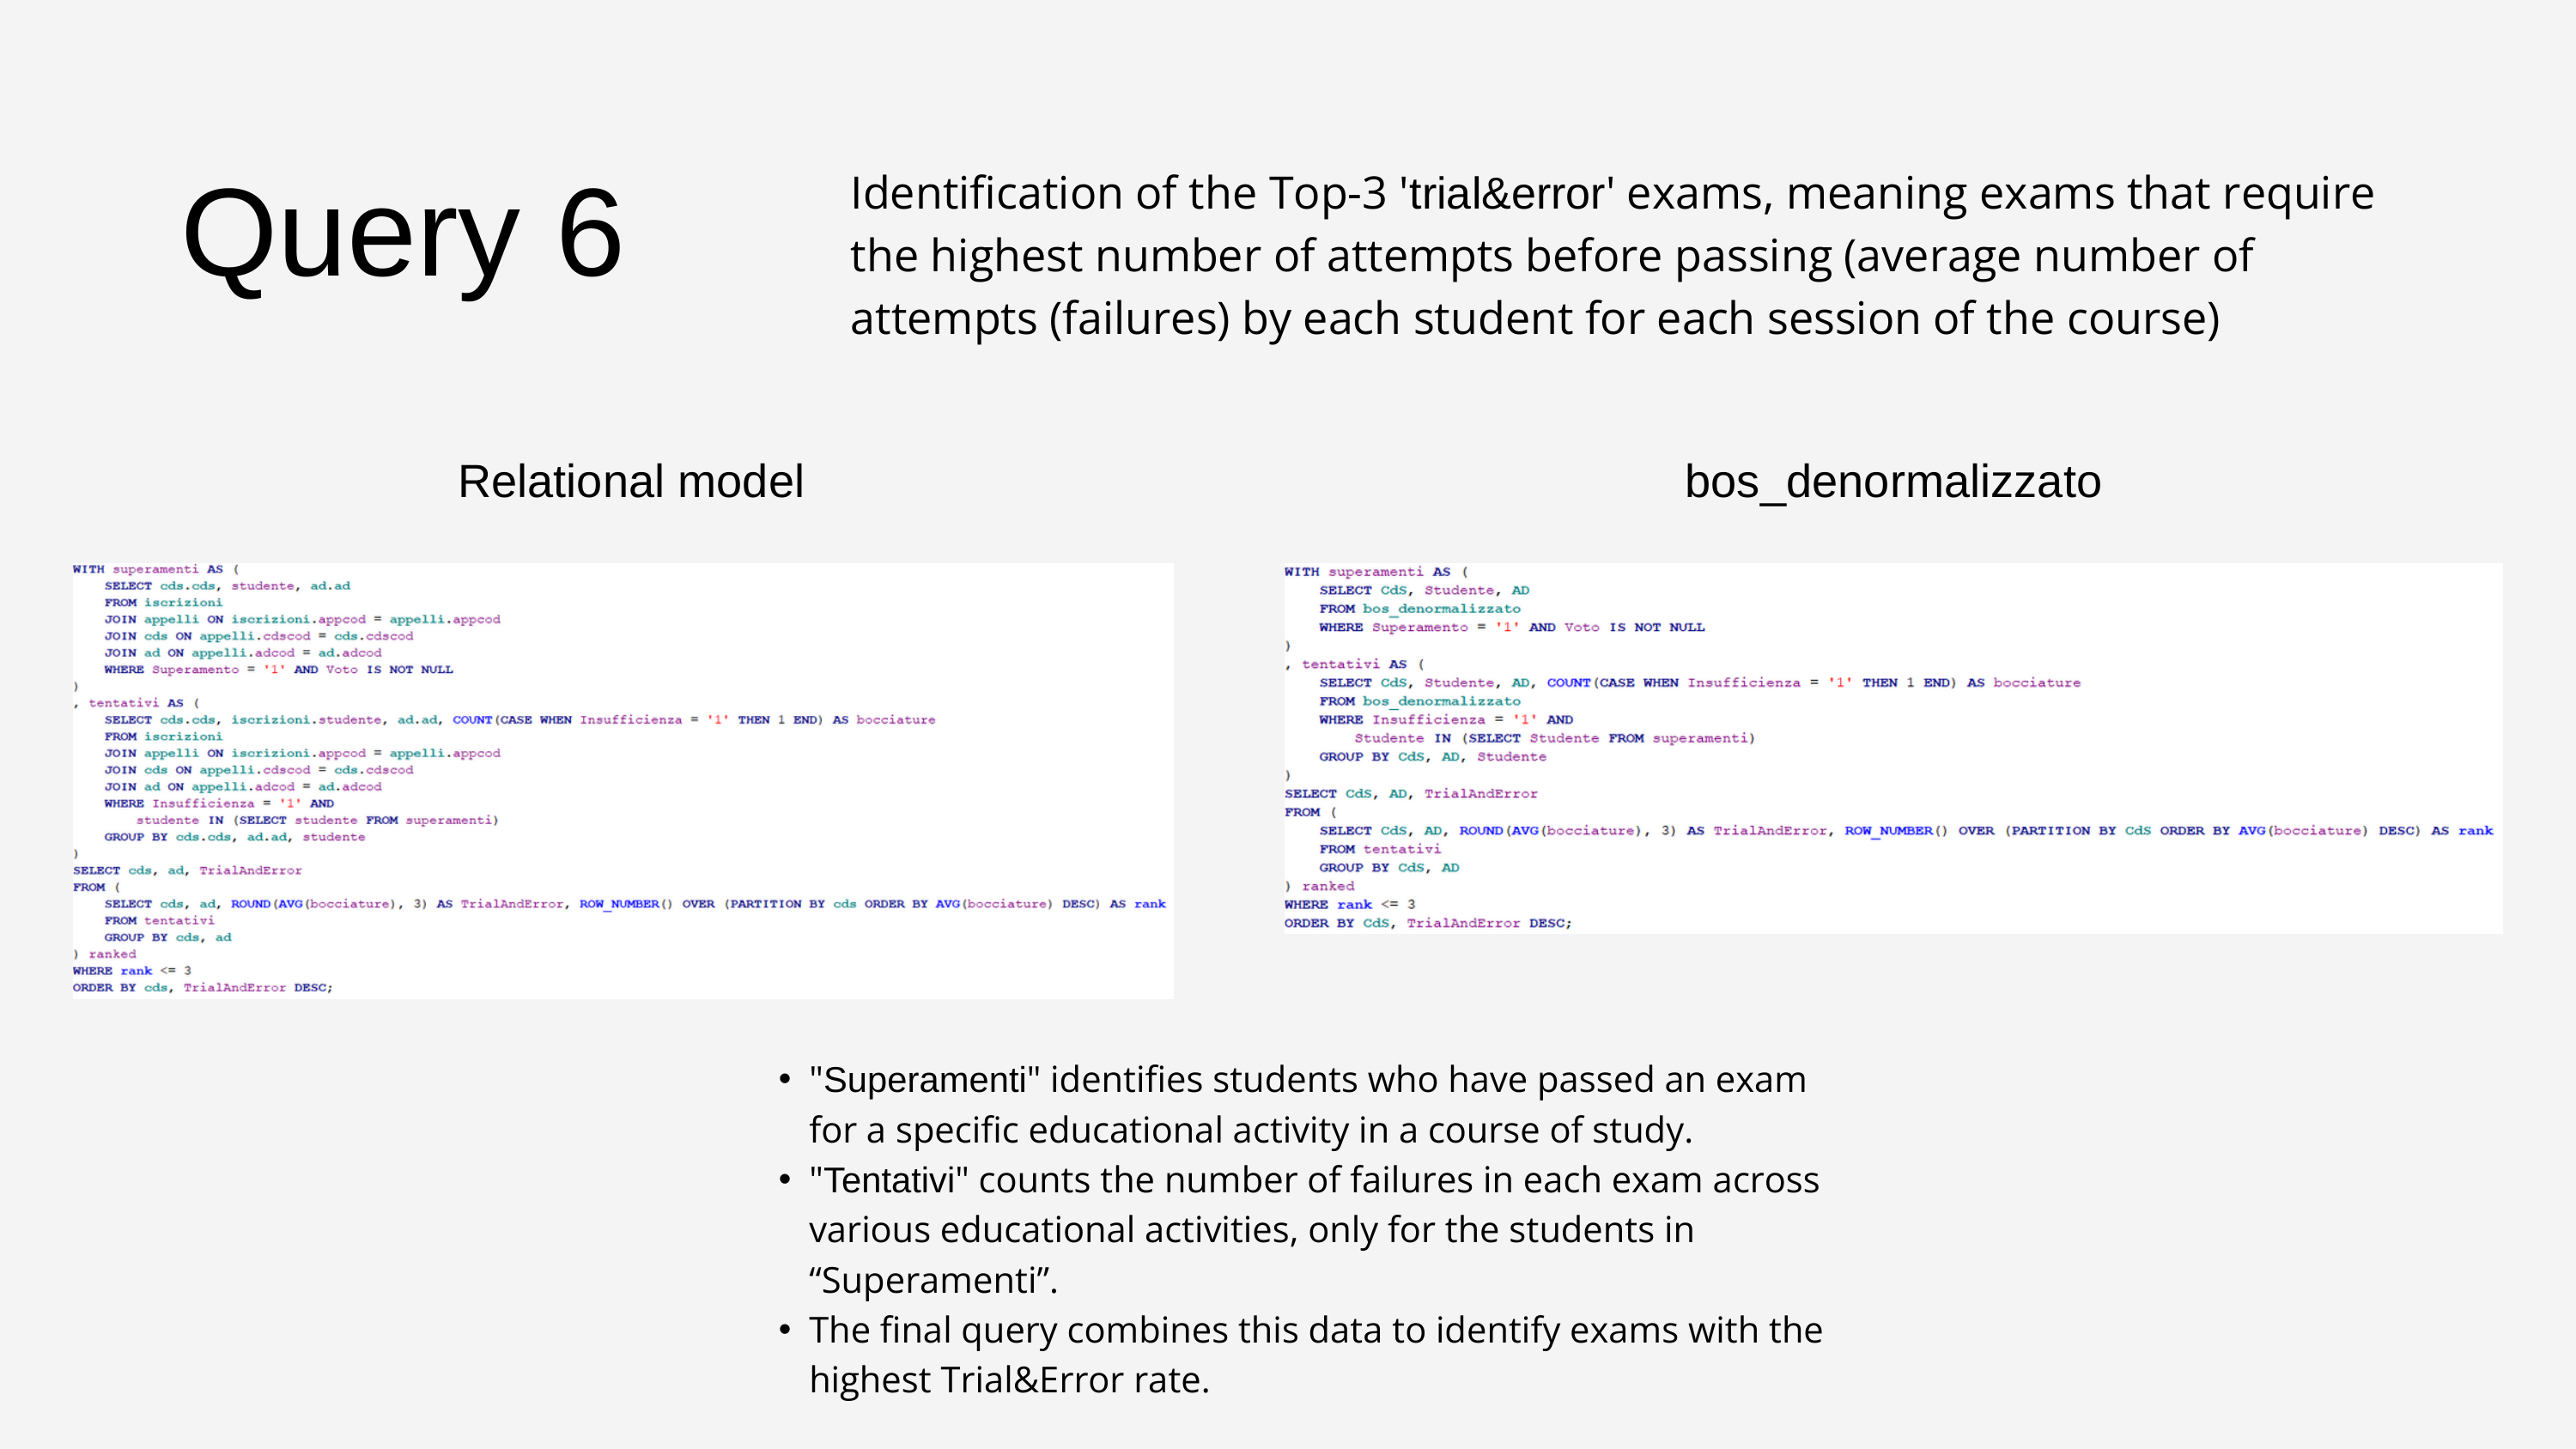

Query 6
Identification of the Top-3 'trial&error' exams, meaning exams that require the highest number of attempts before passing (average number of attempts (failures) by each student for each session of the course)
Relational model
bos_denormalizzato

"Superamenti" identifies students who have passed an exam for a specific educational activity in a course of study.
"Tentativi" counts the number of failures in each exam across various educational activities, only for the students in “Superamenti”.
The final query combines this data to identify exams with the highest Trial&Error rate.